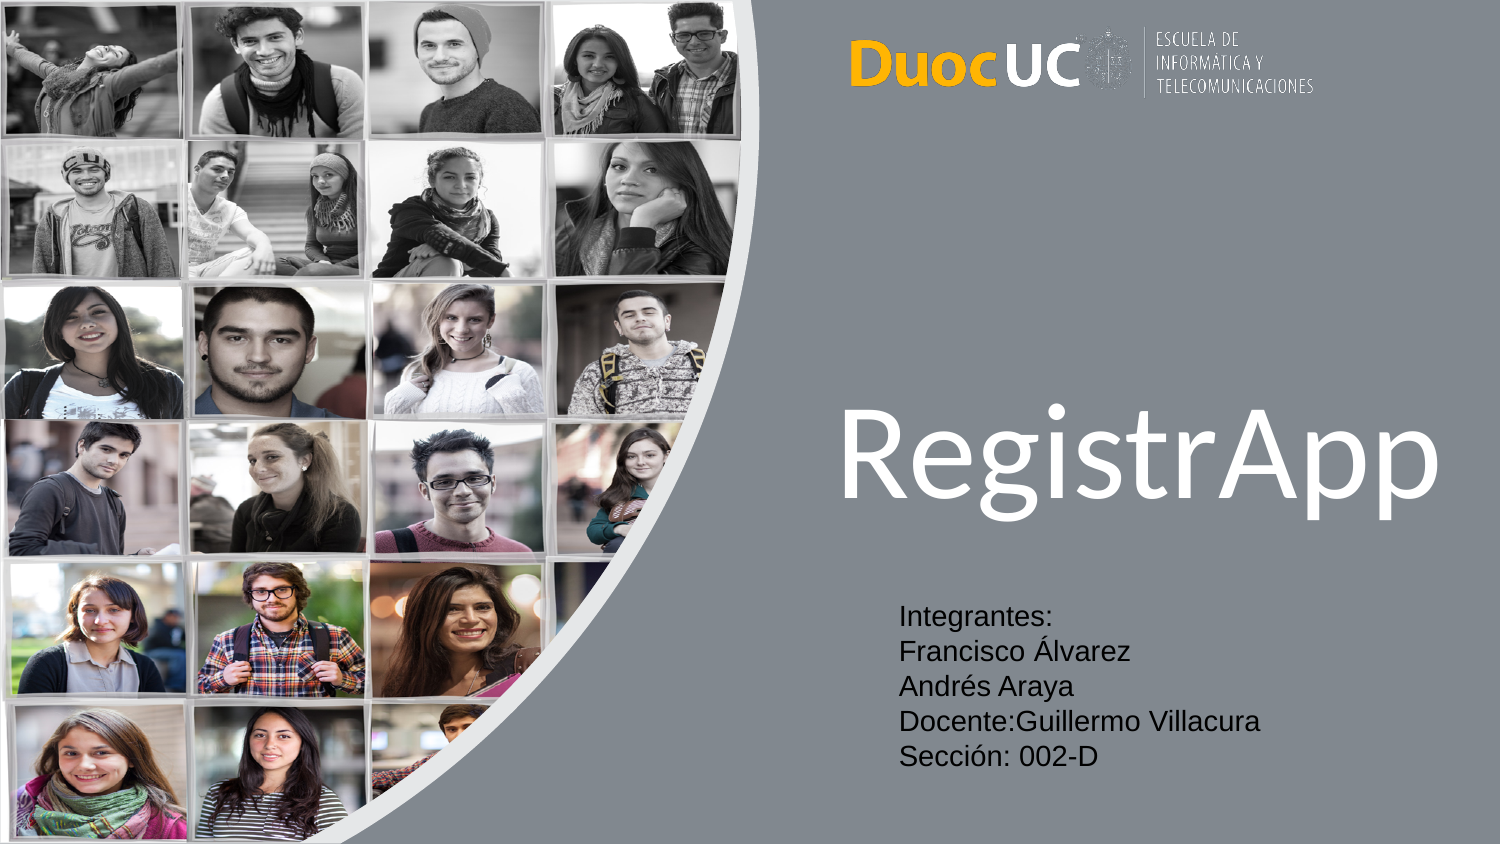

# RegistrApp
Integrantes:
Francisco Álvarez
Andrés Araya
Docente:Guillermo Villacura
Sección: 002-D